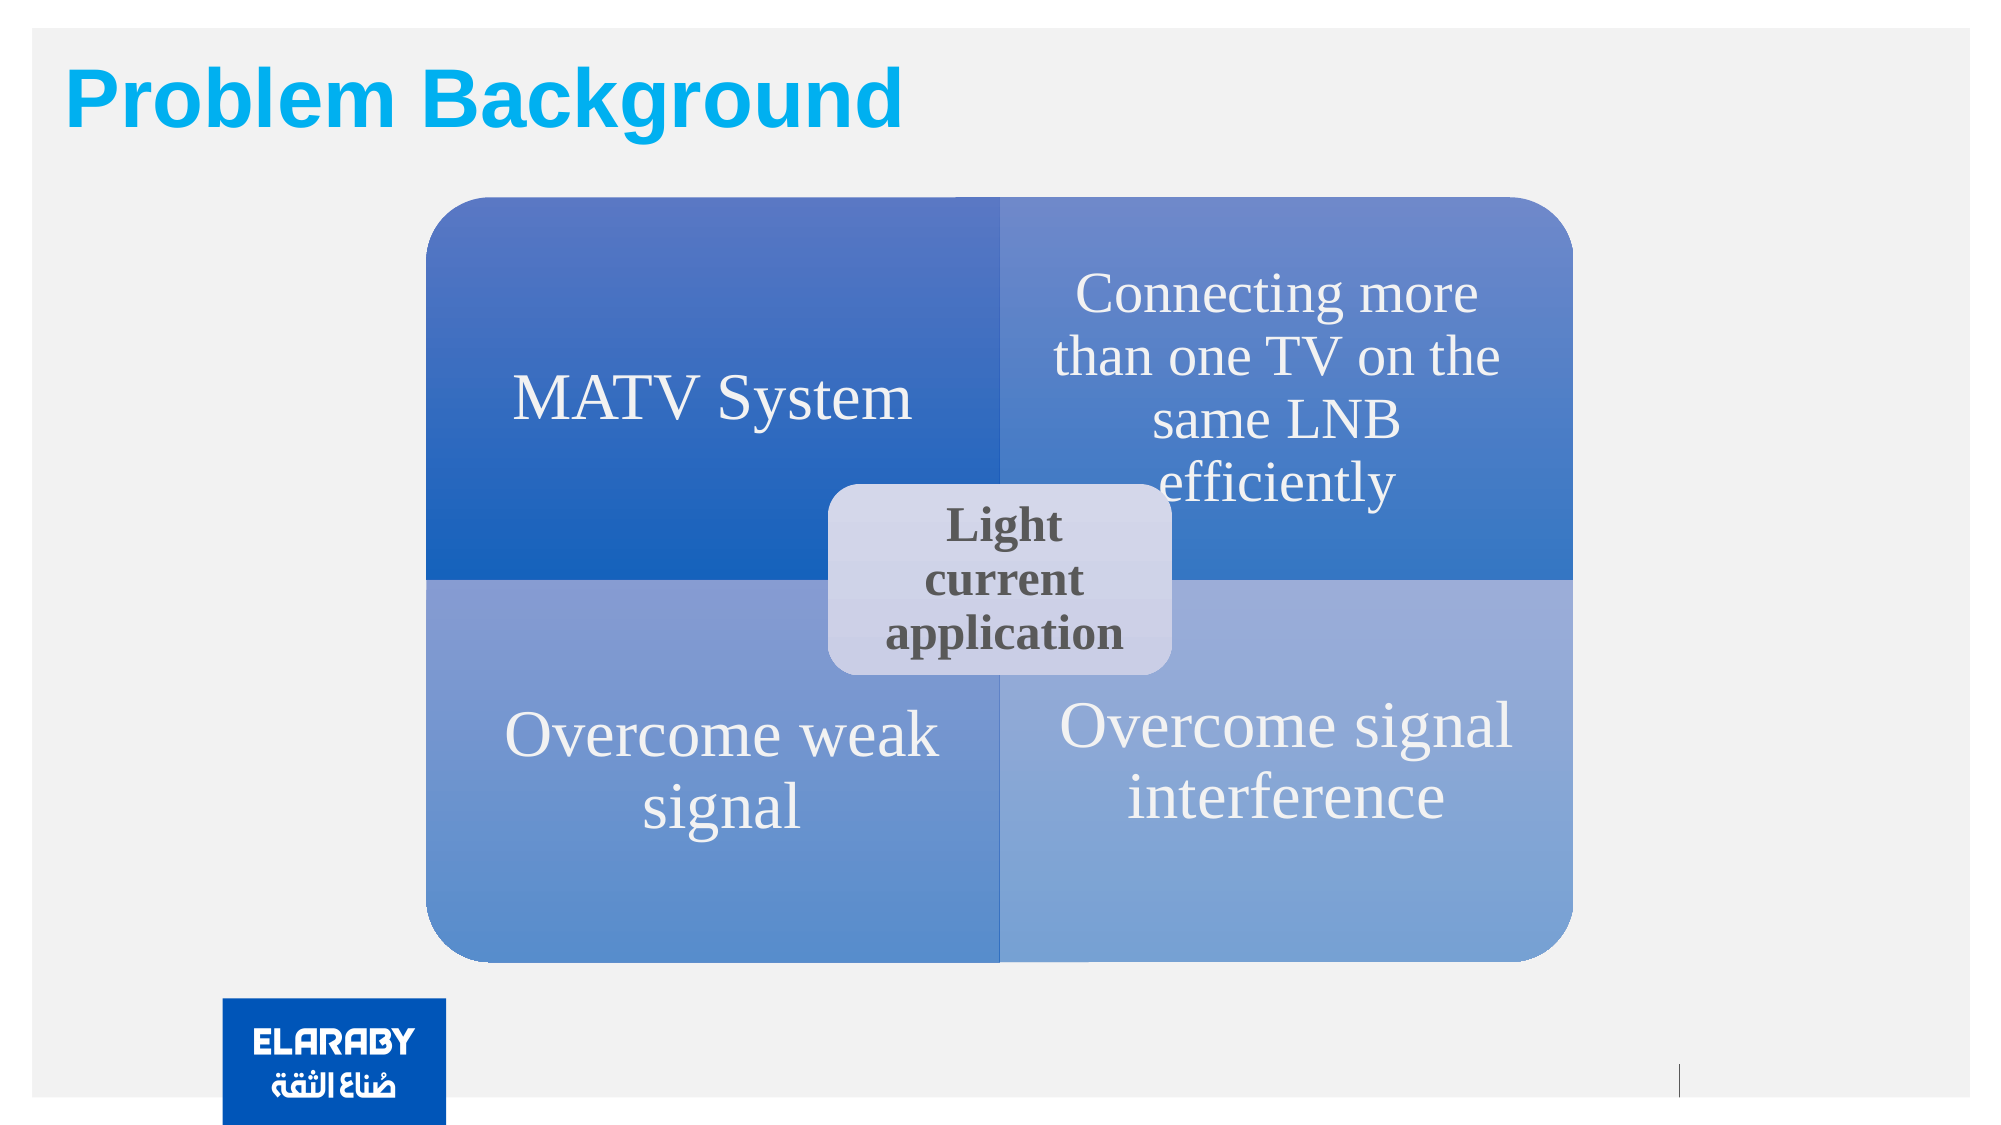

Problem Background
MATV System
Connecting more than one TV on the same LNB efficiently
Overcome weak signal
Overcome signal interference
Light current application